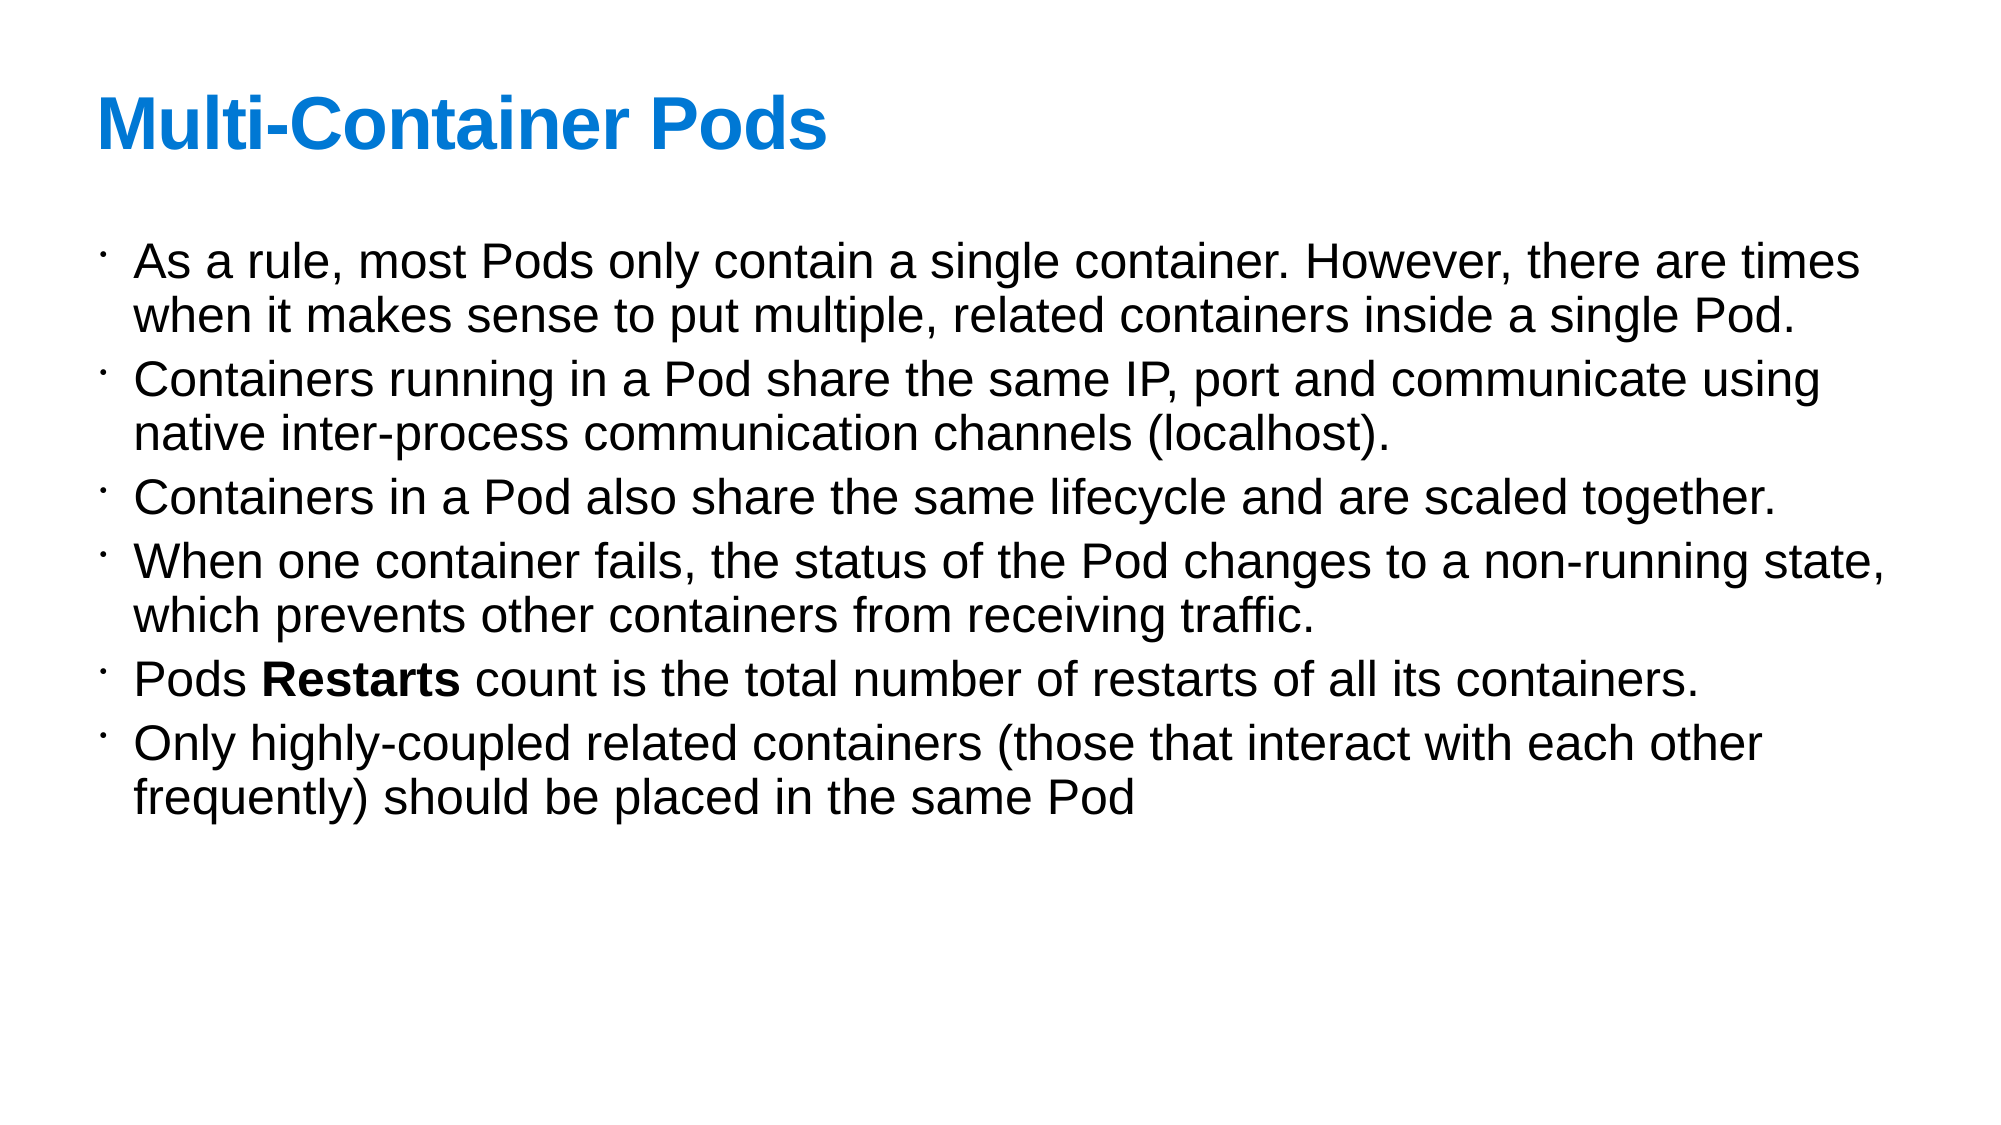

# Multi-Container Pods
As a rule, most Pods only contain a single container. However, there are times when it makes sense to put multiple, related containers inside a single Pod.
Containers running in a Pod share the same IP, port and communicate using native inter-process communication channels (localhost).
Containers in a Pod also share the same lifecycle and are scaled together.
When one container fails, the status of the Pod changes to a non-running state, which prevents other containers from receiving traffic.
Pods Restarts count is the total number of restarts of all its containers.
Only highly-coupled related containers (those that interact with each other frequently) should be placed in the same Pod